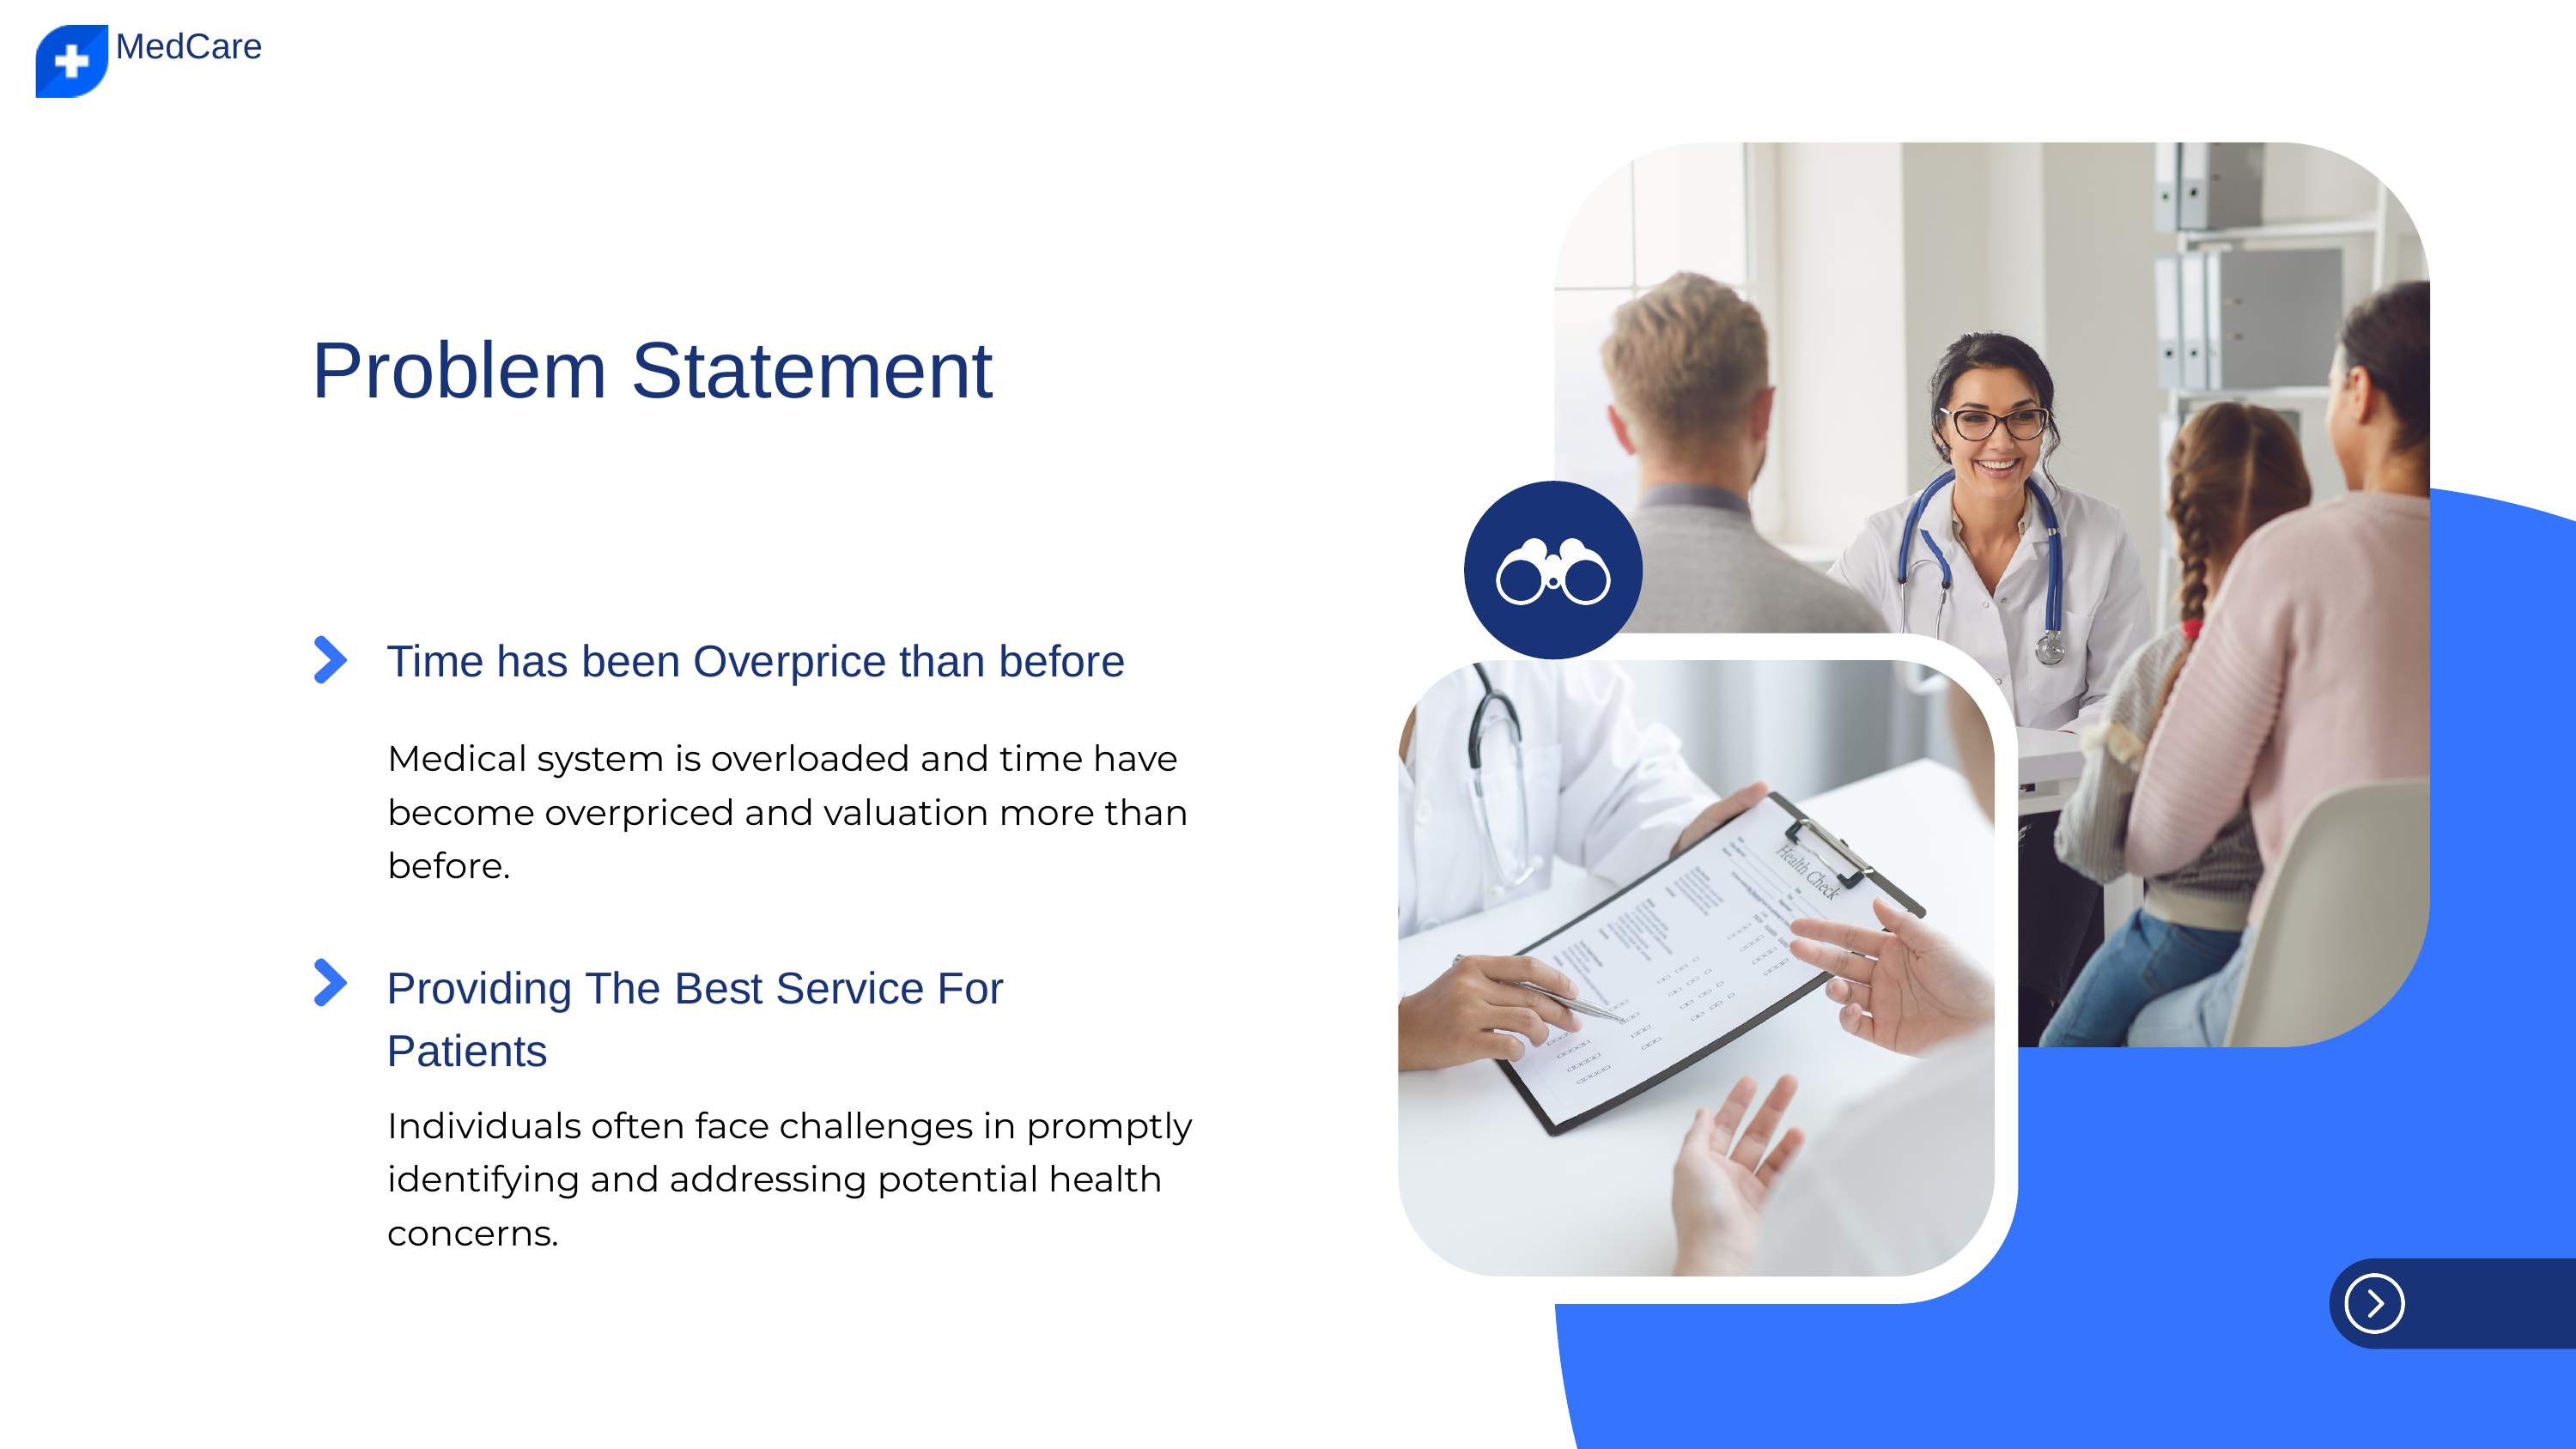

MedCare

Problem Statement

Time has been Overprice than before

Medical system is overloaded and time have become overpriced and valuation more than before.

Providing The Best Service For Patients

Individuals often face challenges in promptly identifying and addressing potential health concerns.